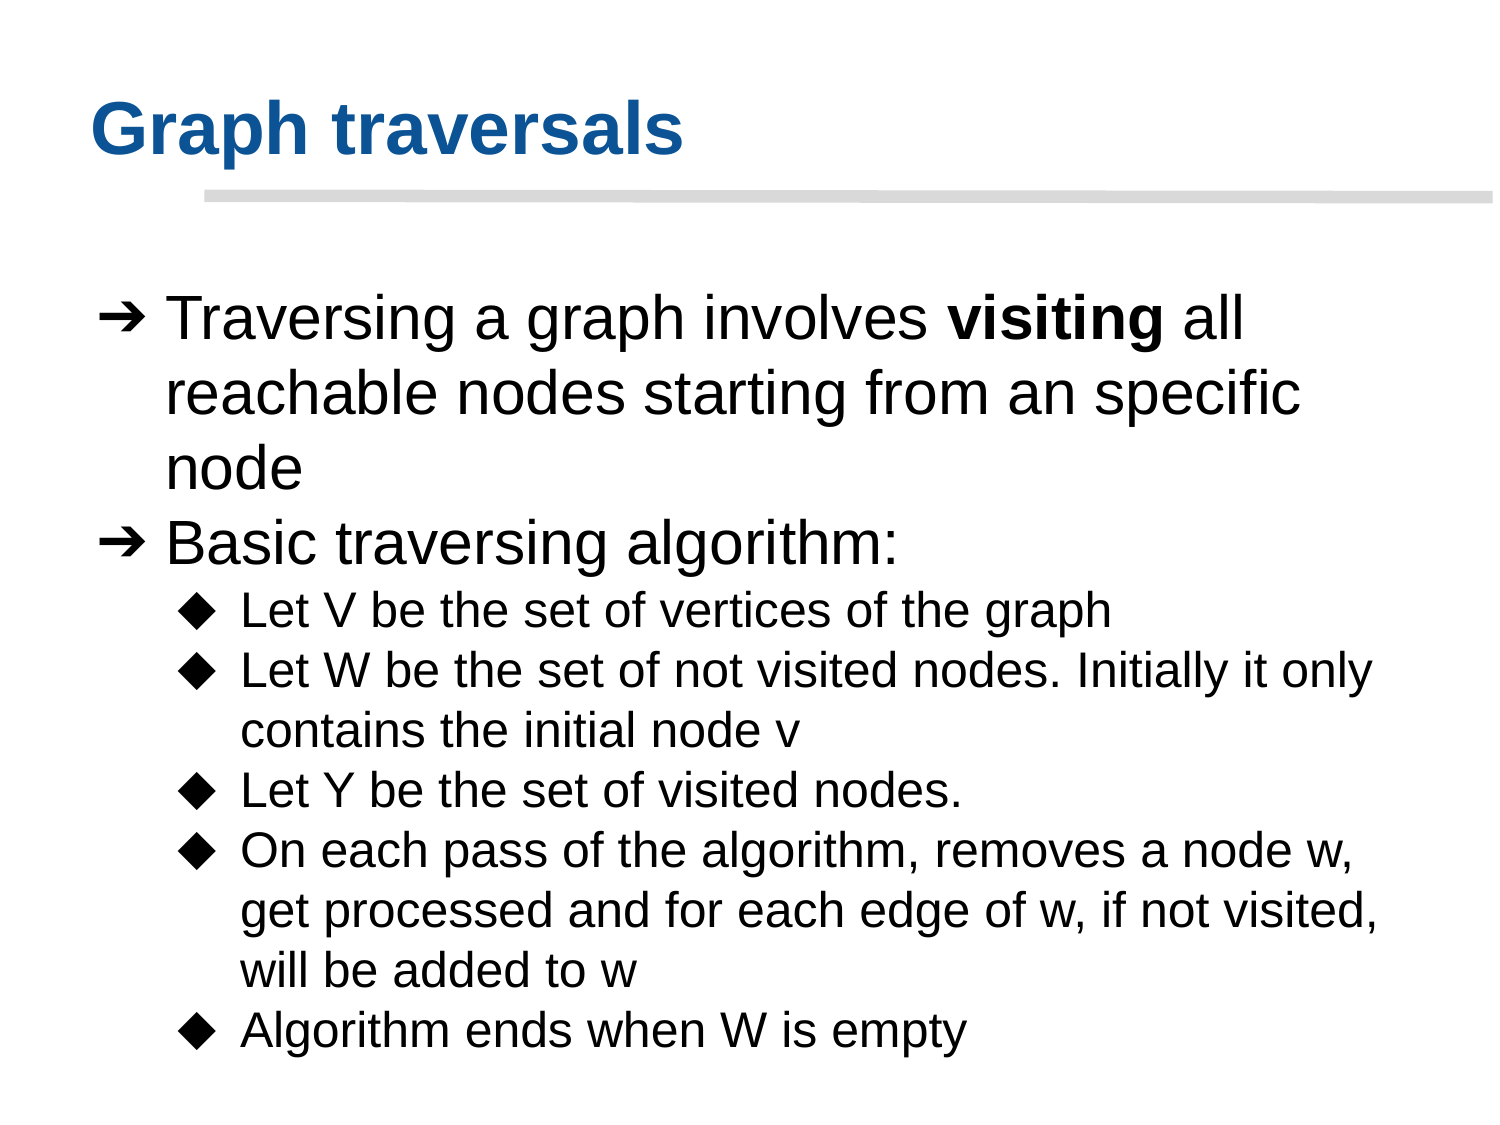

# Graph traversals
Traversing a graph involves visiting all reachable nodes starting from an specific node
Basic traversing algorithm:
Let V be the set of vertices of the graph
Let W be the set of not visited nodes. Initially it only contains the initial node v
Let Y be the set of visited nodes.
On each pass of the algorithm, removes a node w, get processed and for each edge of w, if not visited, will be added to w
Algorithm ends when W is empty